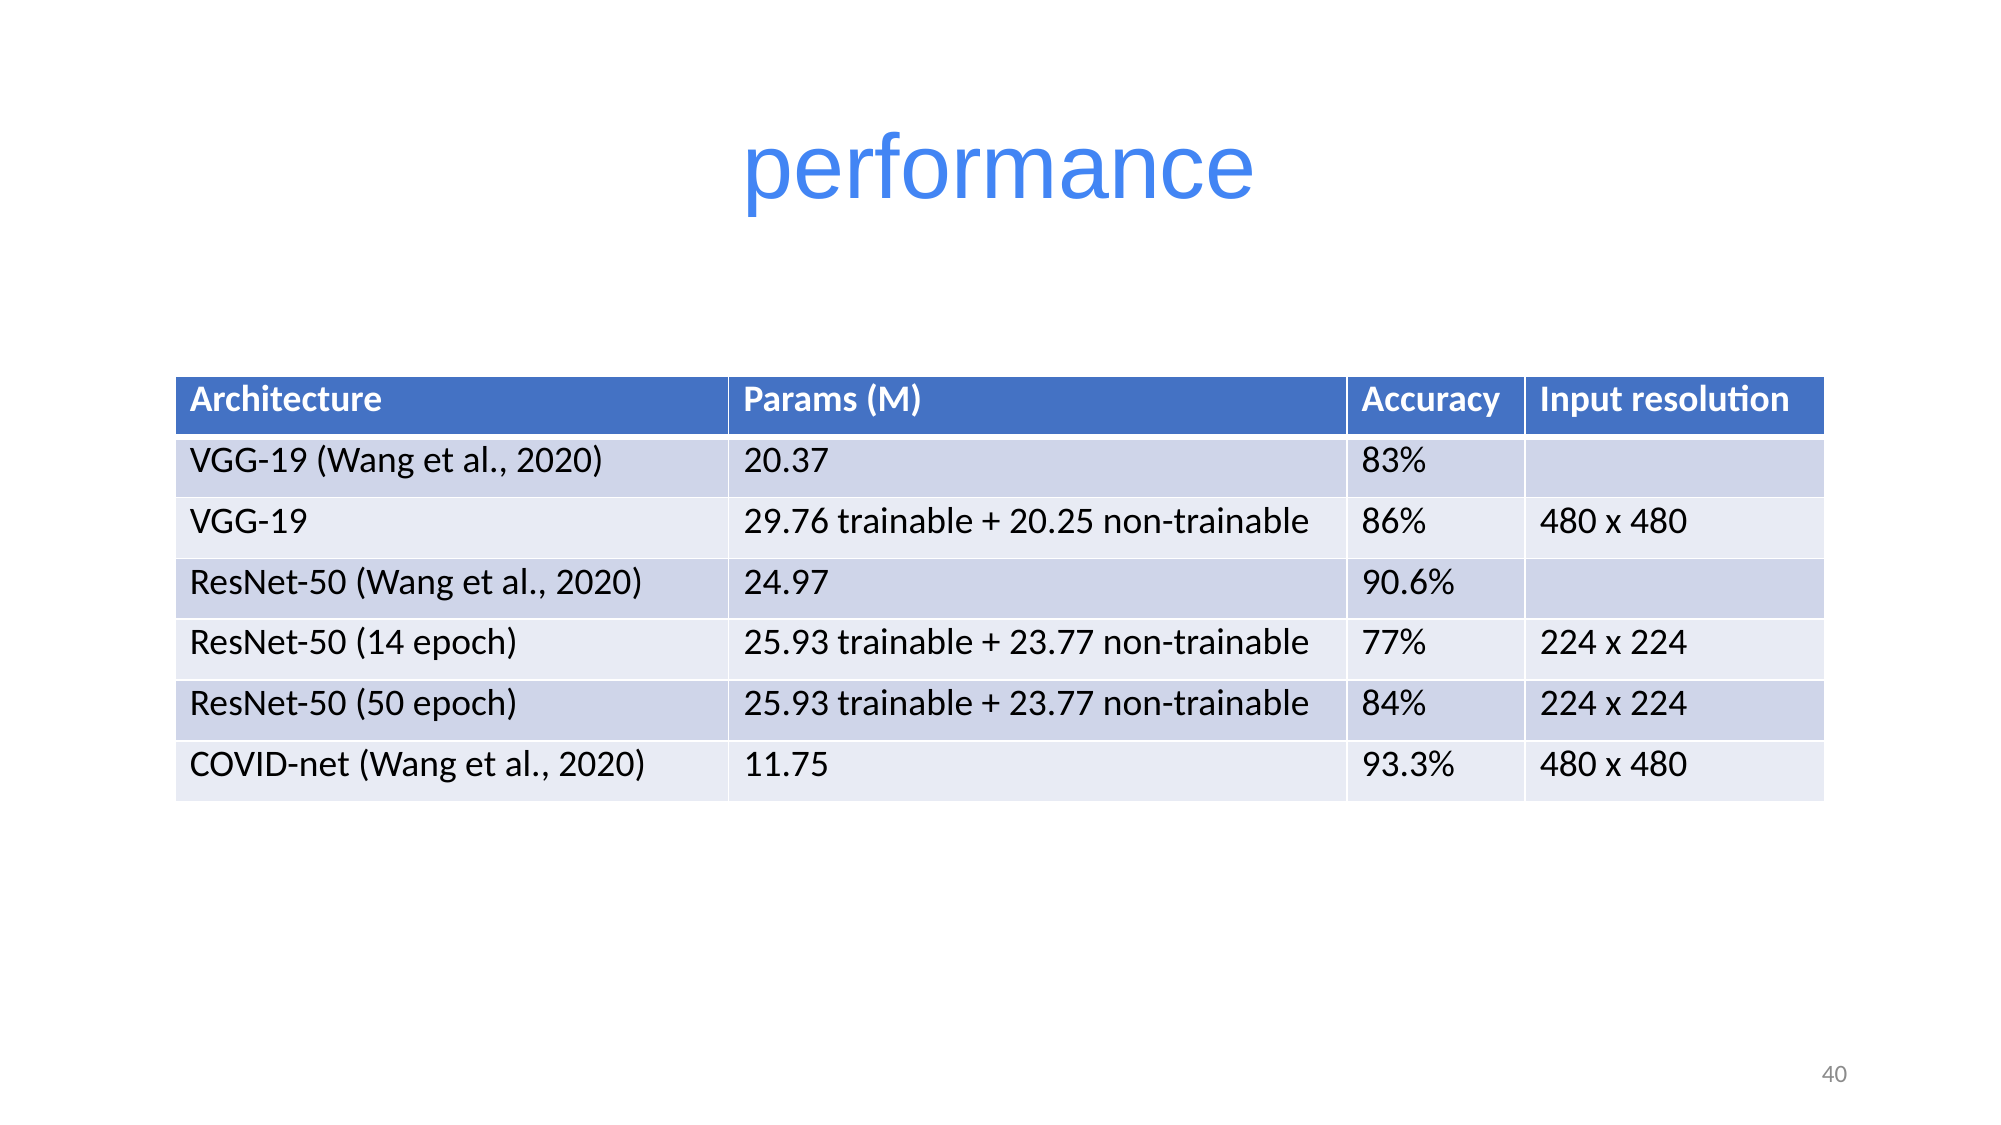

# performance
| Architecture | Params (M) | Accuracy | Input resolution |
| --- | --- | --- | --- |
| VGG-19 (Wang et al., 2020) | 20.37 | 83% |  |
| VGG-19 | 29.76 trainable + 20.25 non-trainable | 86% | 480 x 480 |
| ResNet-50 (Wang et al., 2020) | 24.97 | 90.6% |  |
| ResNet-50 (14 epoch) | 25.93 trainable + 23.77 non-trainable | 77% | 224 x 224 |
| ResNet-50 (50 epoch) | 25.93 trainable + 23.77 non-trainable | 84% | 224 x 224 |
| COVID-net (Wang et al., 2020) | 11.75 | 93.3% | 480 x 480 |
40